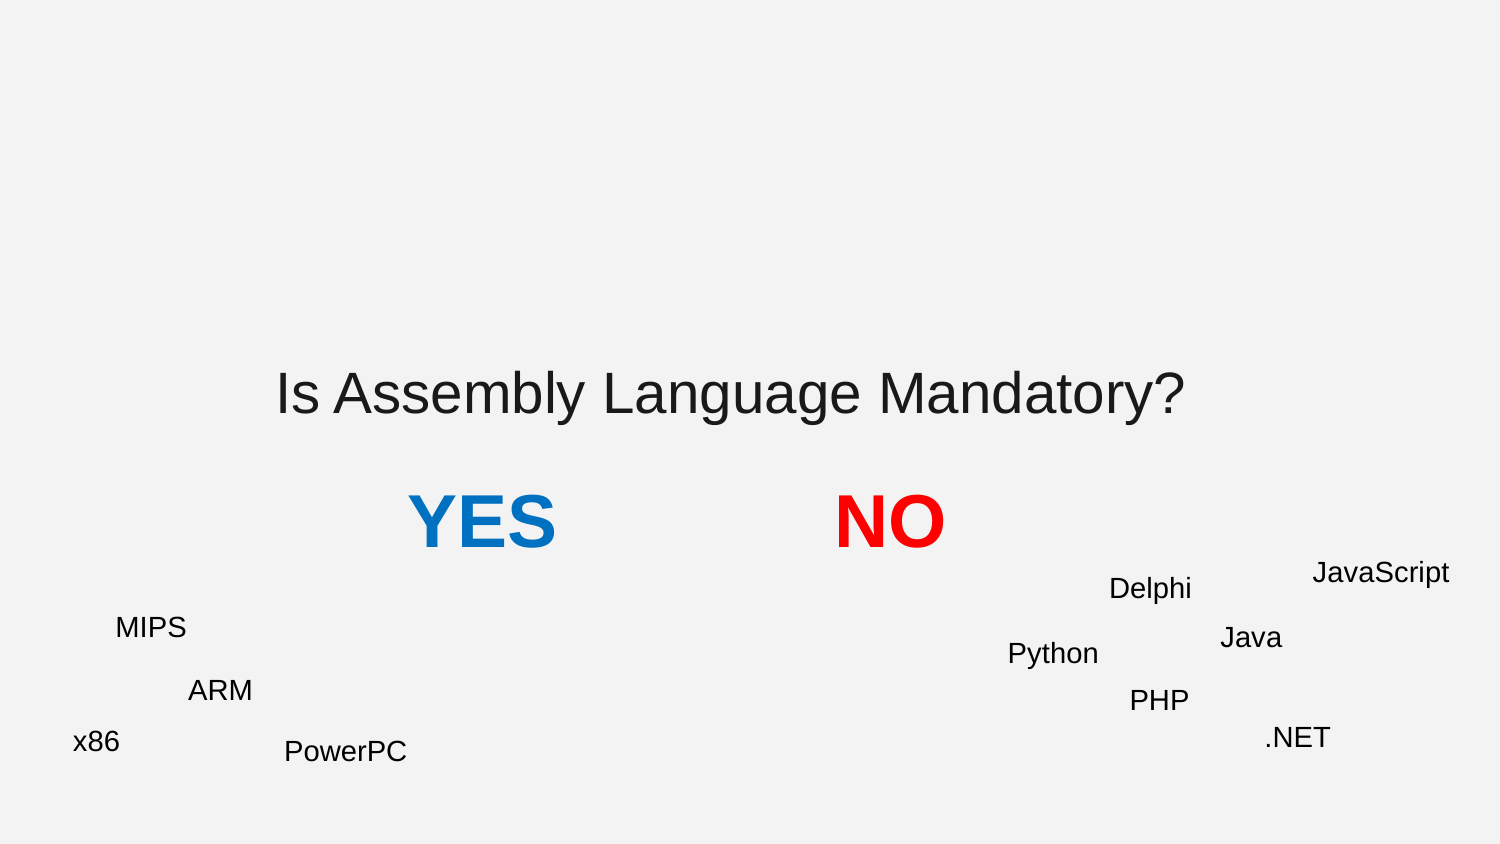

#
Is Assembly Language Mandatory?
NO
YES
JavaScript
Delphi
MIPS
Java
Python
ARM
PHP
.NET
x86
PowerPC